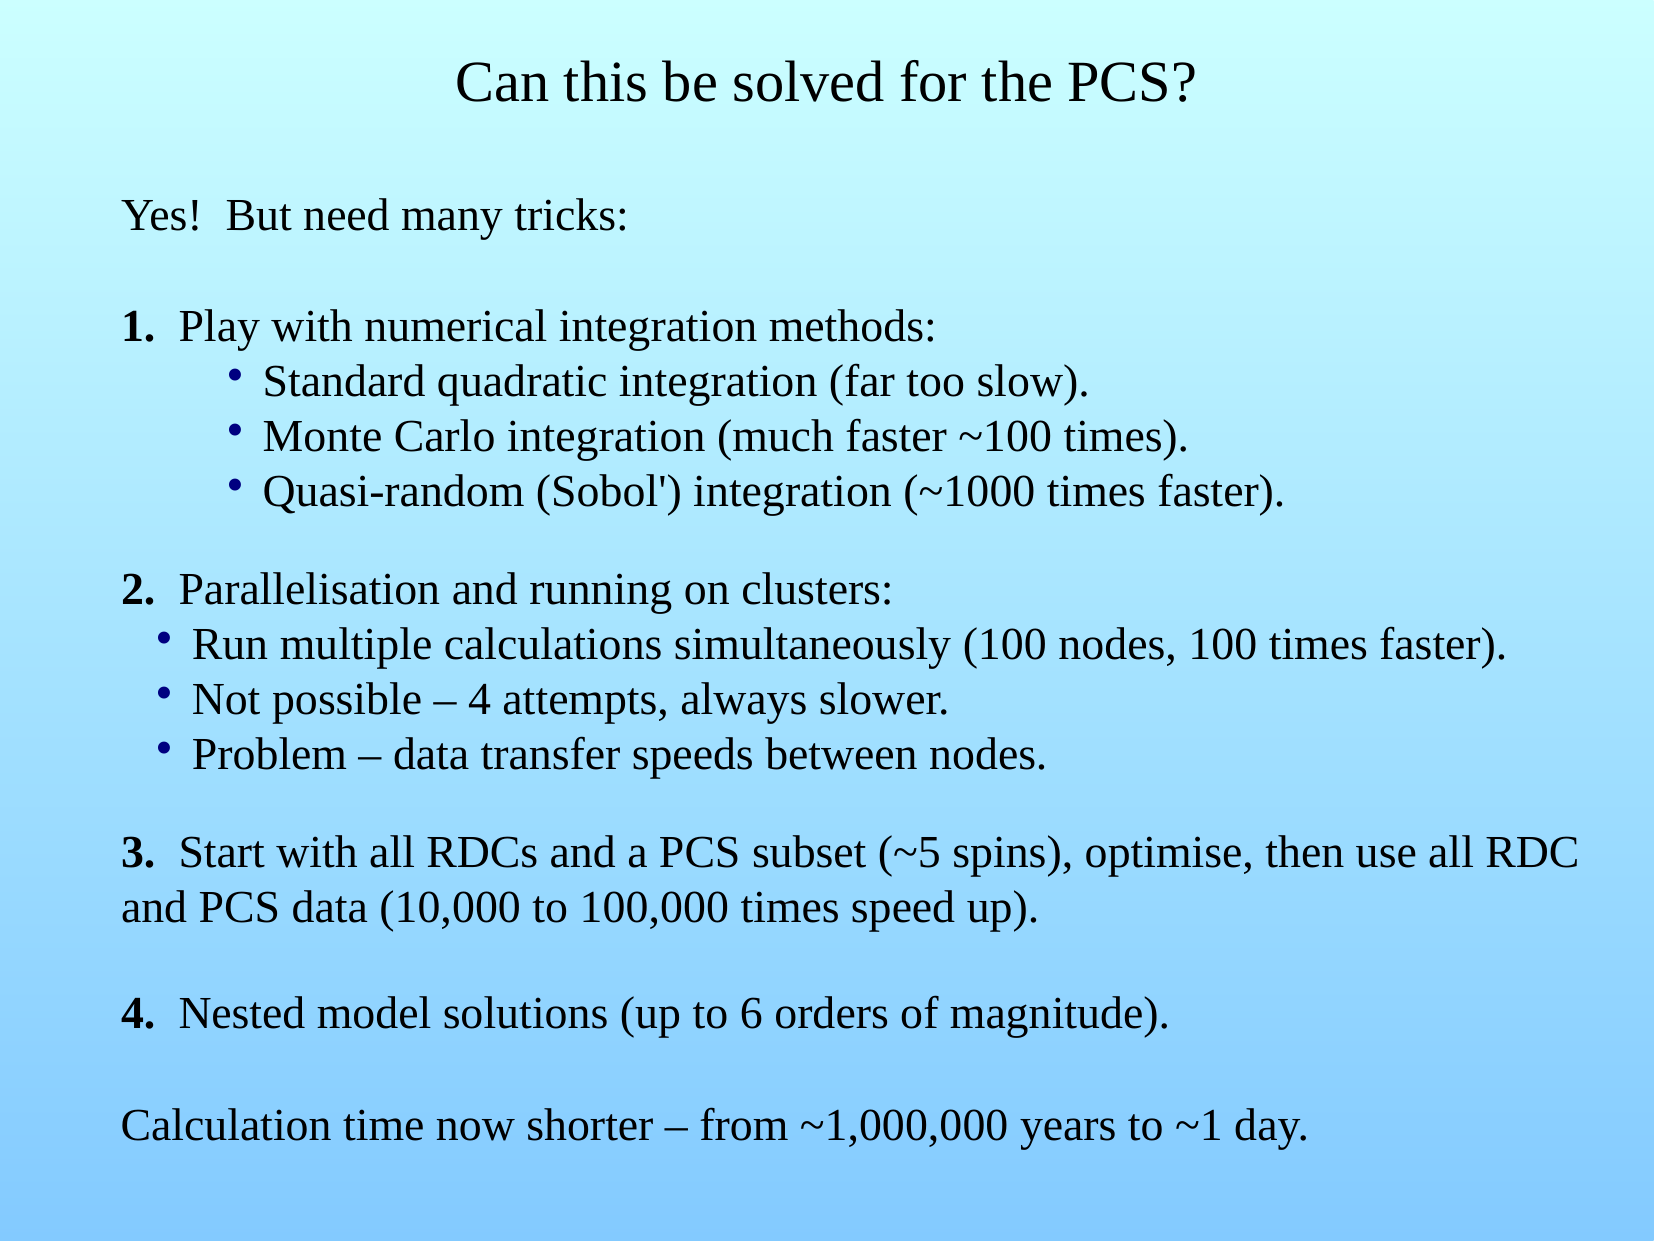

Can this be solved for the PCS?
Yes!  But need many tricks:
1.  Play with numerical integration methods:
Standard quadratic integration (far too slow).
Monte Carlo integration (much faster ~100 times).
Quasi-random (Sobol') integration (~1000 times faster).

2.  Parallelisation and running on clusters:
Run multiple calculations simultaneously (100 nodes, 100 times faster).
Not possible – 4 attempts, always slower.
Problem – data transfer speeds between nodes.
3.  Start with all RDCs and a PCS subset (~5 spins), optimise, then use all RDC and PCS data (10,000 to 100,000 times speed up).
4.  Nested model solutions (up to 6 orders of magnitude).
Calculation time now shorter – from ~1,000,000 years to ~1 day.